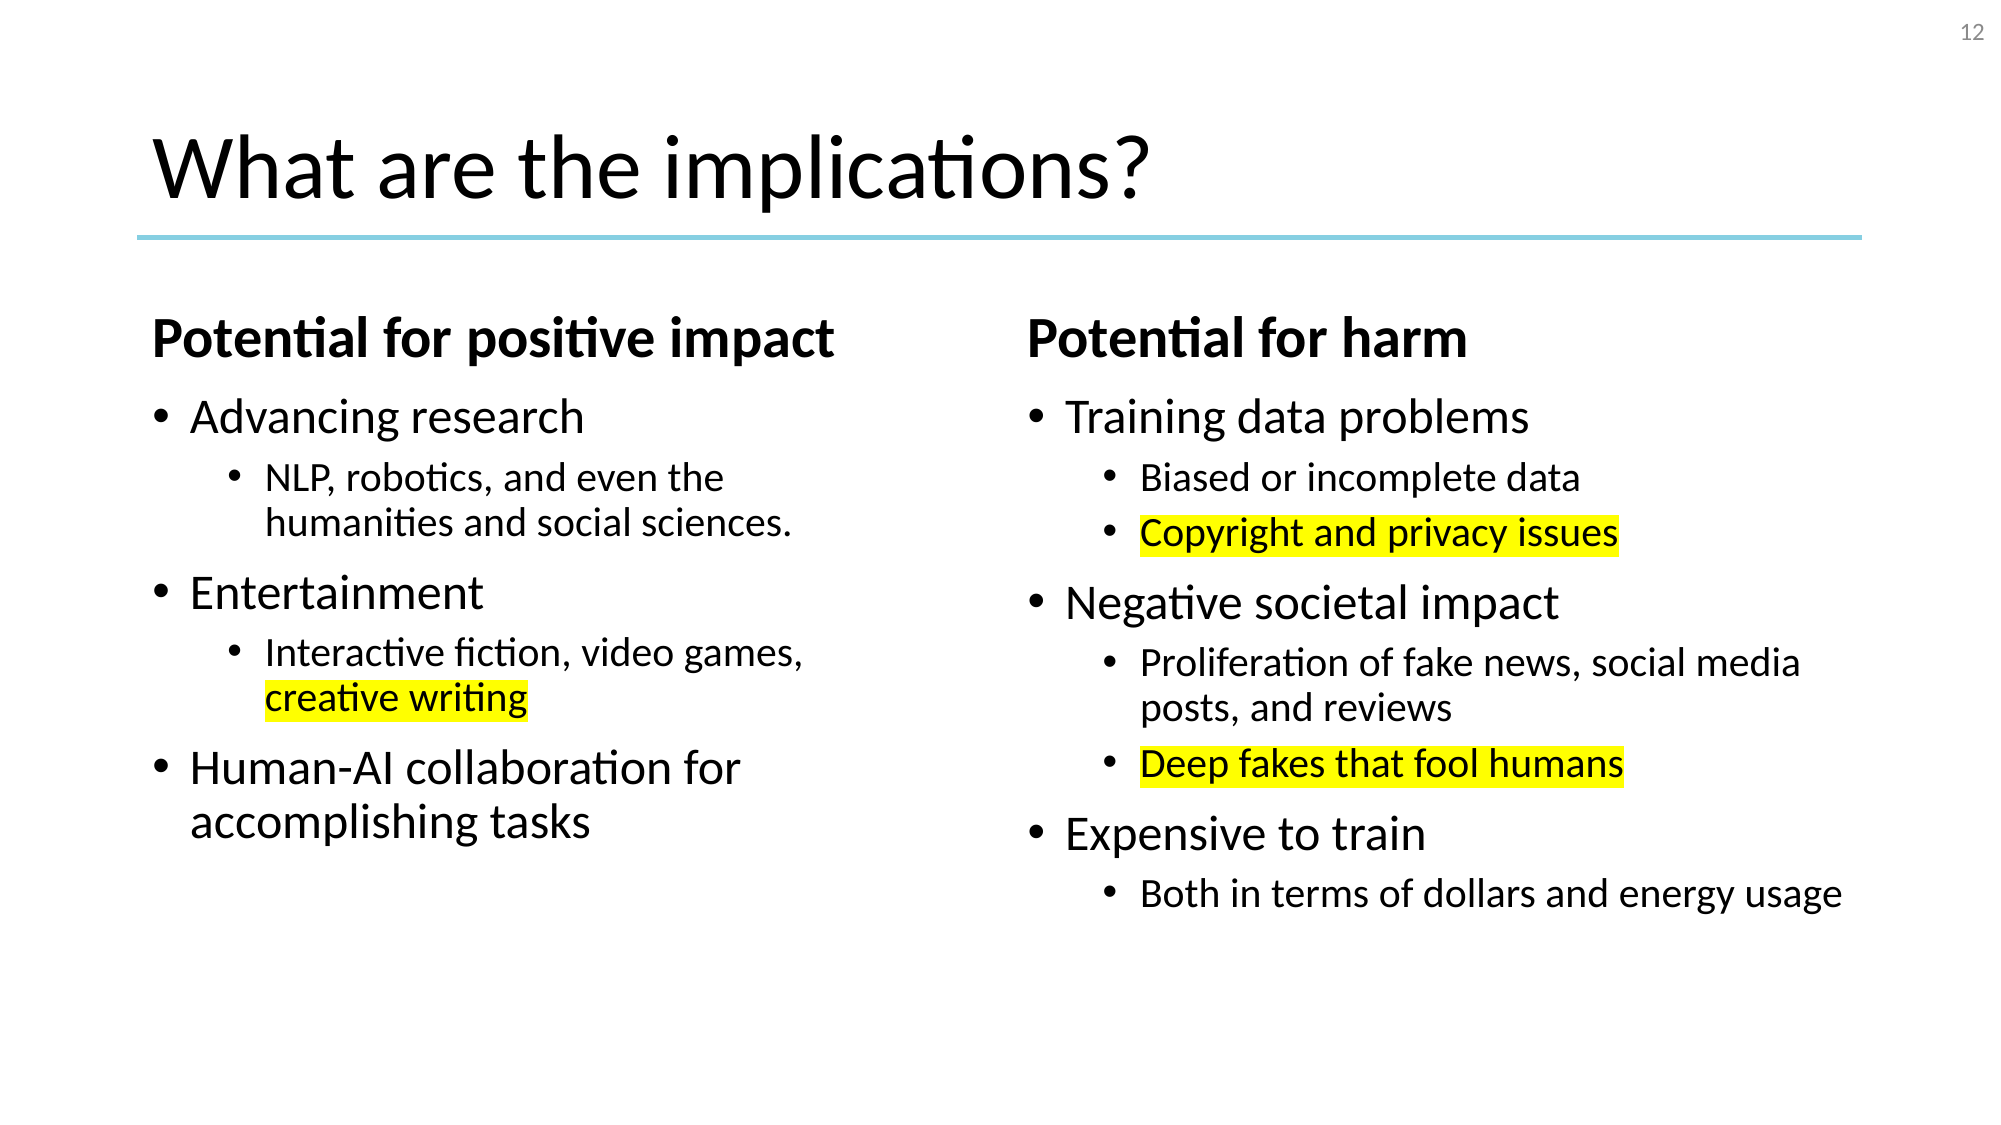

12
# What are the implications?
Potential for positive impact
Advancing research
NLP, robotics, and even the humanities and social sciences.
Entertainment
Interactive fiction, video games, creative writing
Human-AI collaboration for accomplishing tasks

Potential for harm
Training data problems
Biased or incomplete data
Copyright and privacy issues
Negative societal impact
Proliferation of fake news, social media posts, and reviews
Deep fakes that fool humans
Expensive to train
Both in terms of dollars and energy usage